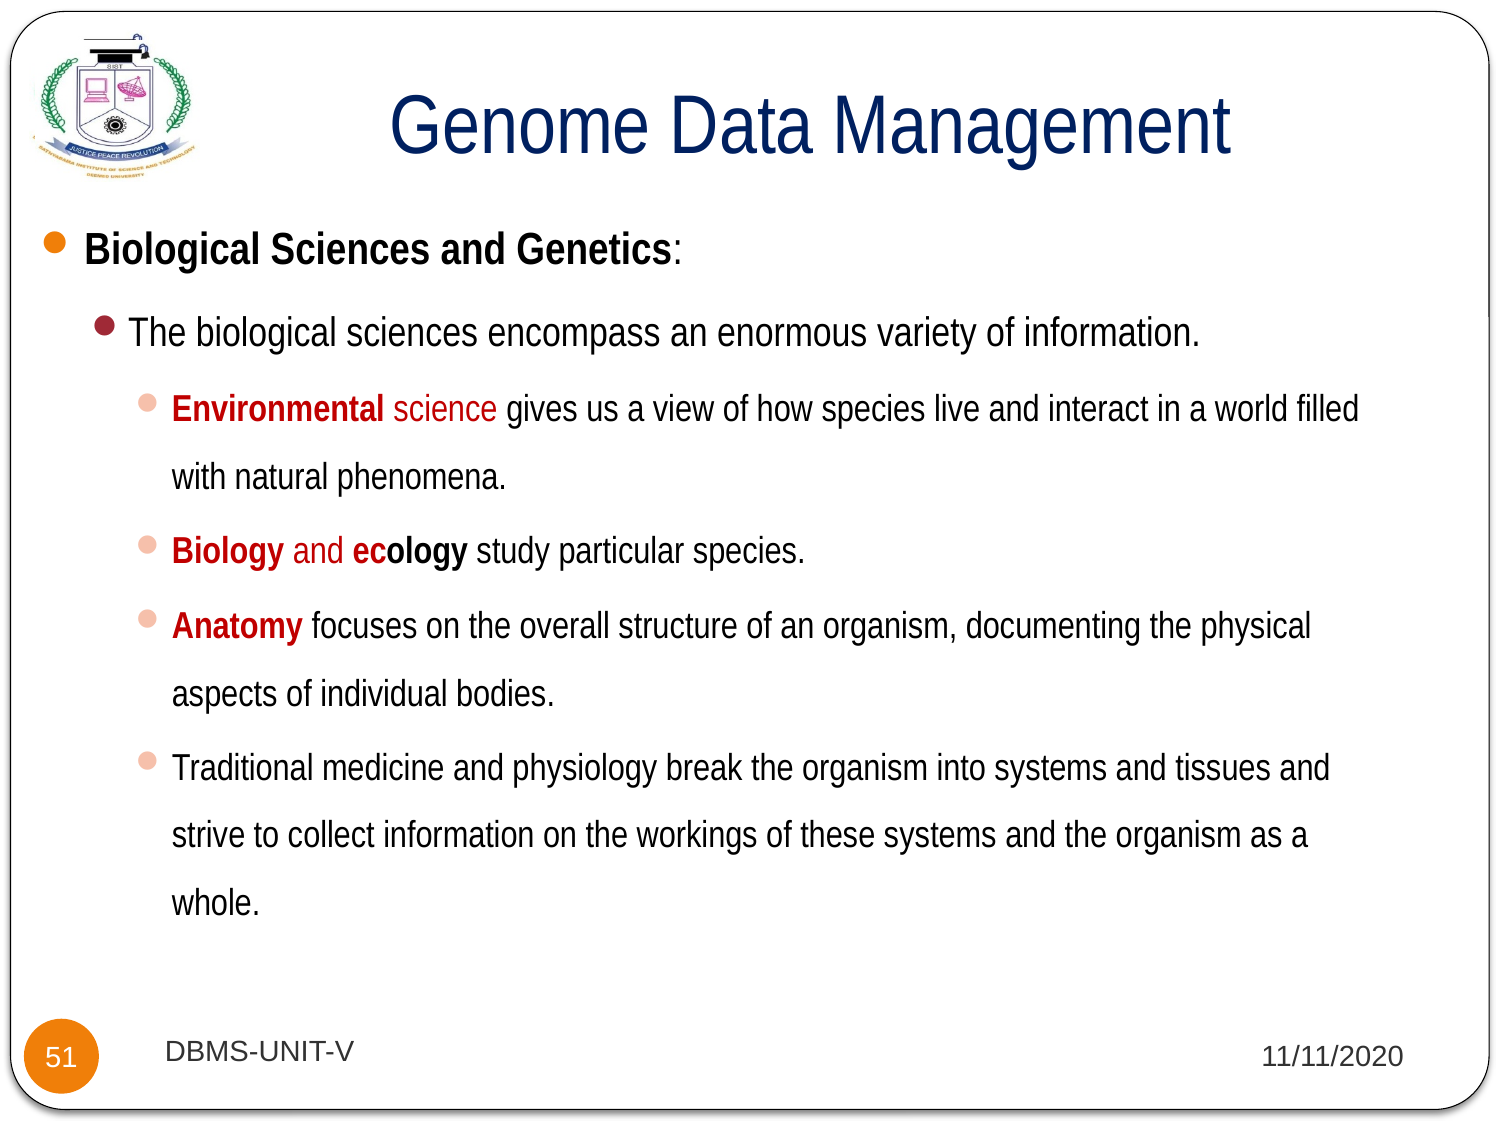

# Genome Data Management
Biological Sciences and Genetics:
The biological sciences encompass an enormous variety of information.
Environmental science gives us a view of how species live and interact in a world filled with natural phenomena.
Biology and ecology study particular species.
Anatomy focuses on the overall structure of an organism, documenting the physical aspects of individual bodies.
Traditional medicine and physiology break the organism into systems and tissues and strive to collect information on the workings of these systems and the organism as a whole.
DBMS-UNIT-V
11/11/2020
51